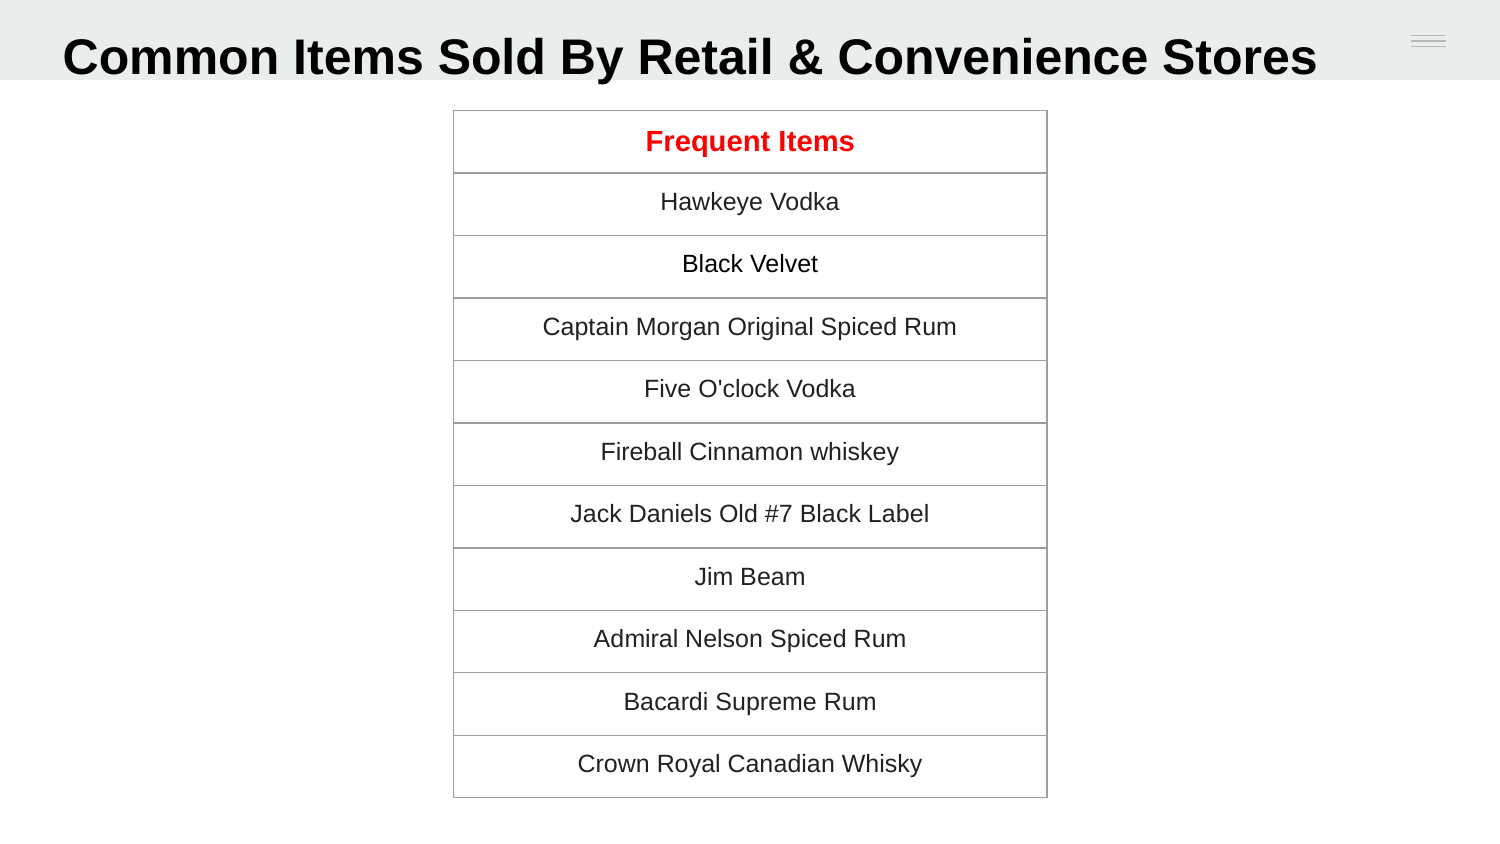

Common Items Sold By Retail & Convenience Stores

| Frequent Items |
| --- |
| Hawkeye Vodka |
| Black Velvet |
| Captain Morgan Original Spiced Rum |
| Five O'clock Vodka |
| Fireball Cinnamon whiskey |
| Jack Daniels Old #7 Black Label |
| Jim Beam |
| Admiral Nelson Spiced Rum |
| Bacardi Supreme Rum |
| Crown Royal Canadian Whisky |